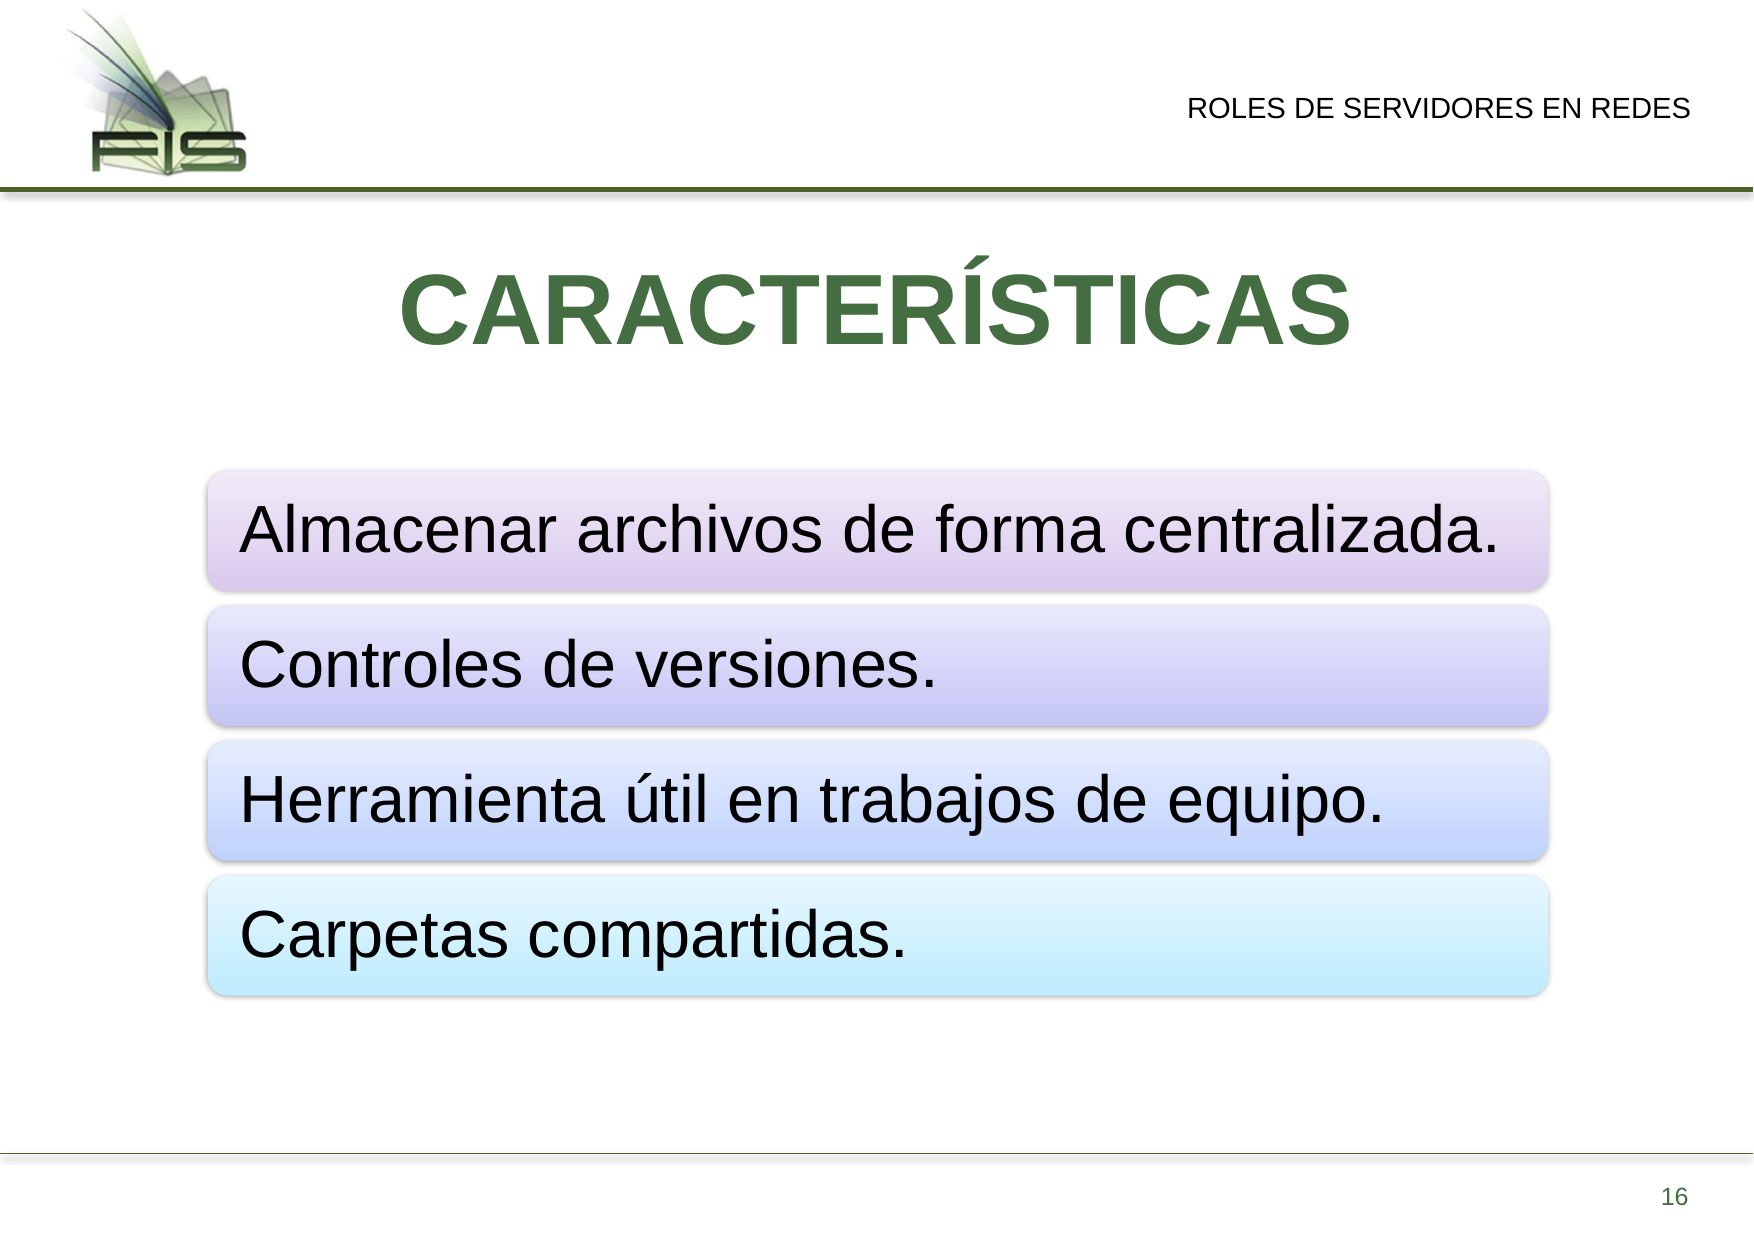

ROLES DE SERVIDORES EN REDES

# CARACTERÍSTICAS
Almacenar archivos de forma centralizada.
Controles de versiones.
Herramienta útil en trabajos de equipo.
Carpetas compartidas.
16